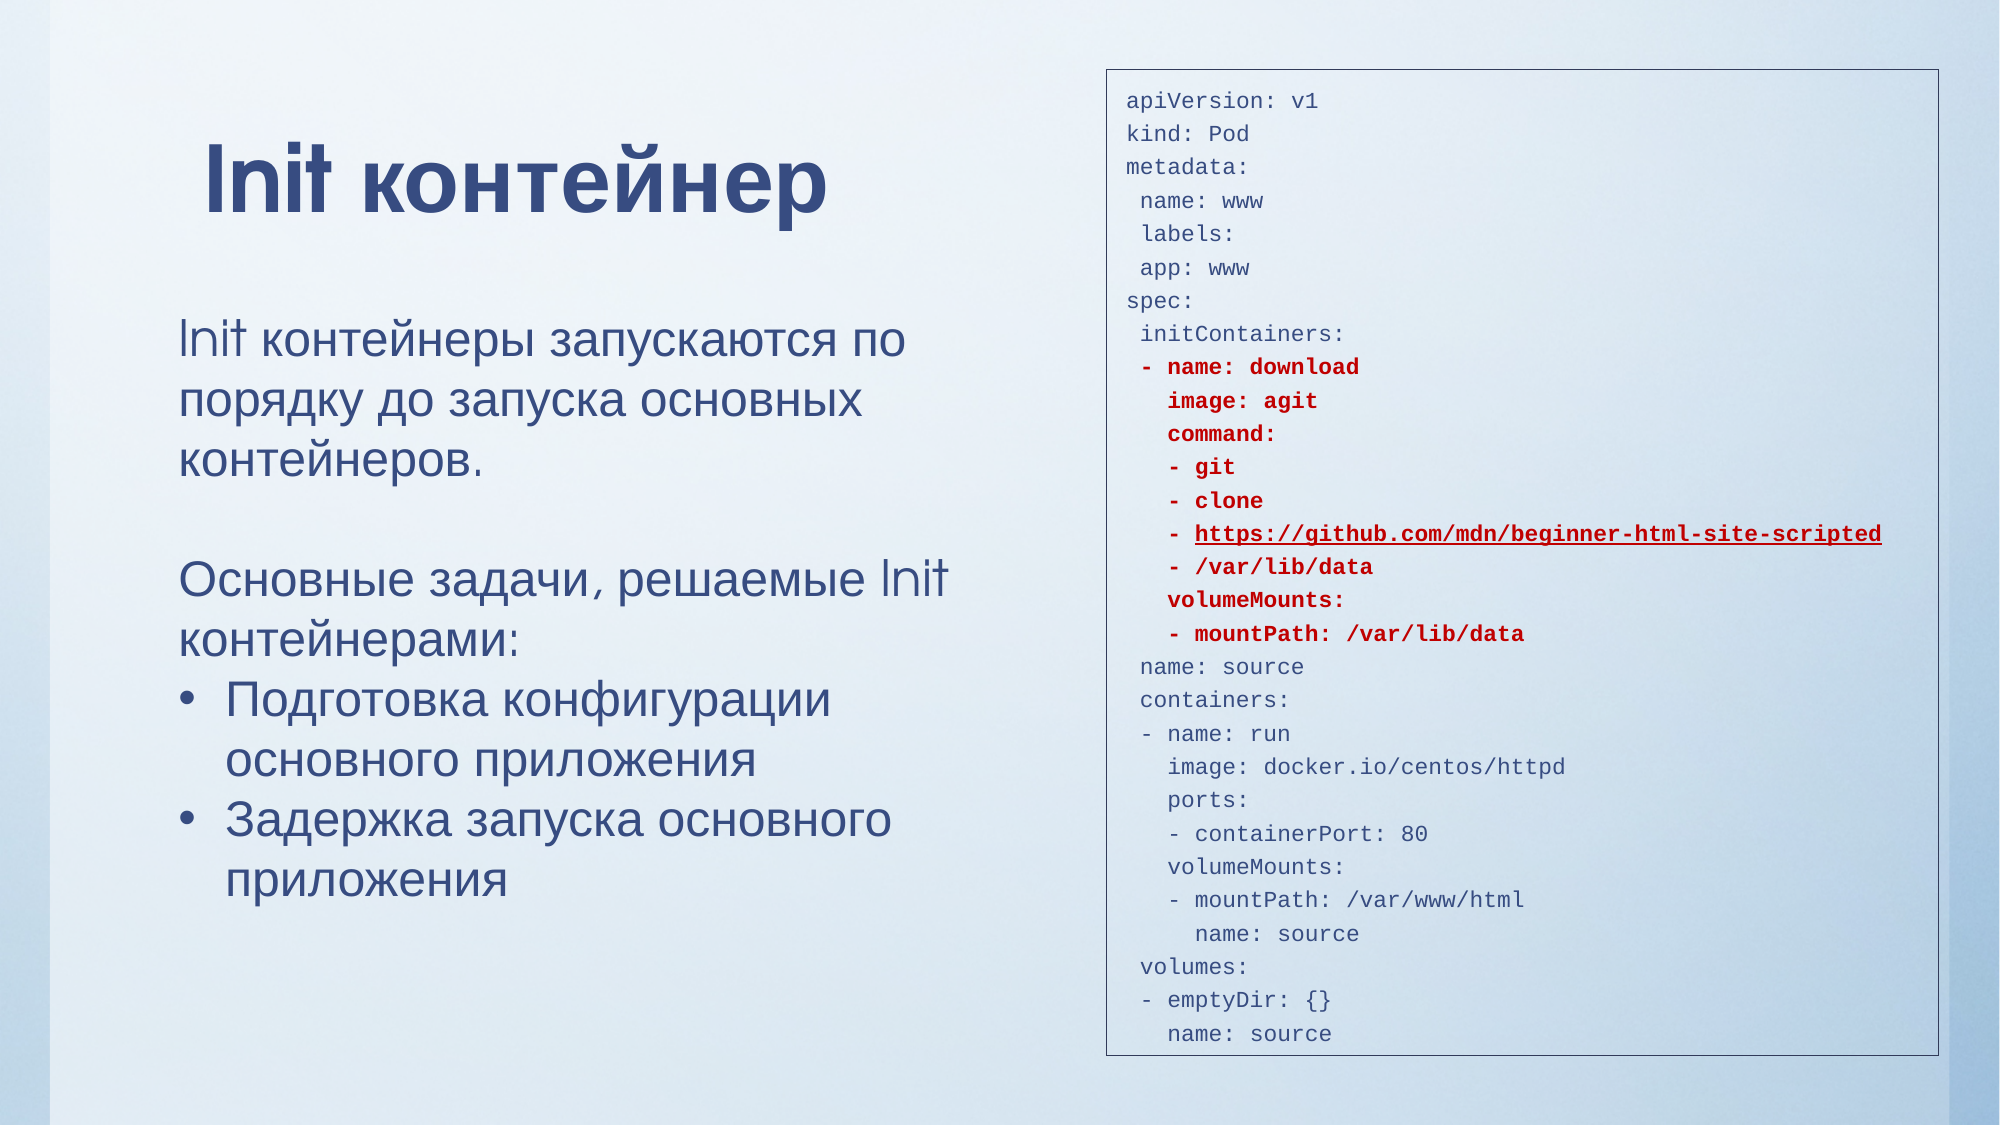

# Init контейнер
apiVersion: v1
kind: Pod
metadata:
 name: www
 labels:
 app: www
spec:
 initContainers:
 - name: download
   image: agit
   command:
   - git
   - clone
   - https://github.com/mdn/beginner-html-site-scripted
   - /var/lib/data
   volumeMounts:
   - mountPath: /var/lib/data
 name: source
 containers:
 - name: run
   image: docker.io/centos/httpd
   ports:
   - containerPort: 80
   volumeMounts:
   - mountPath: /var/www/html
     name: source
 volumes:
 - emptyDir: {}
   name: source
Init контейнеры запускаются по порядку до запуска основных контейнеров.

Основные задачи, решаемые Init контейнерами:
Подготовка конфигурации основного приложения
Задержка запуска основного приложения